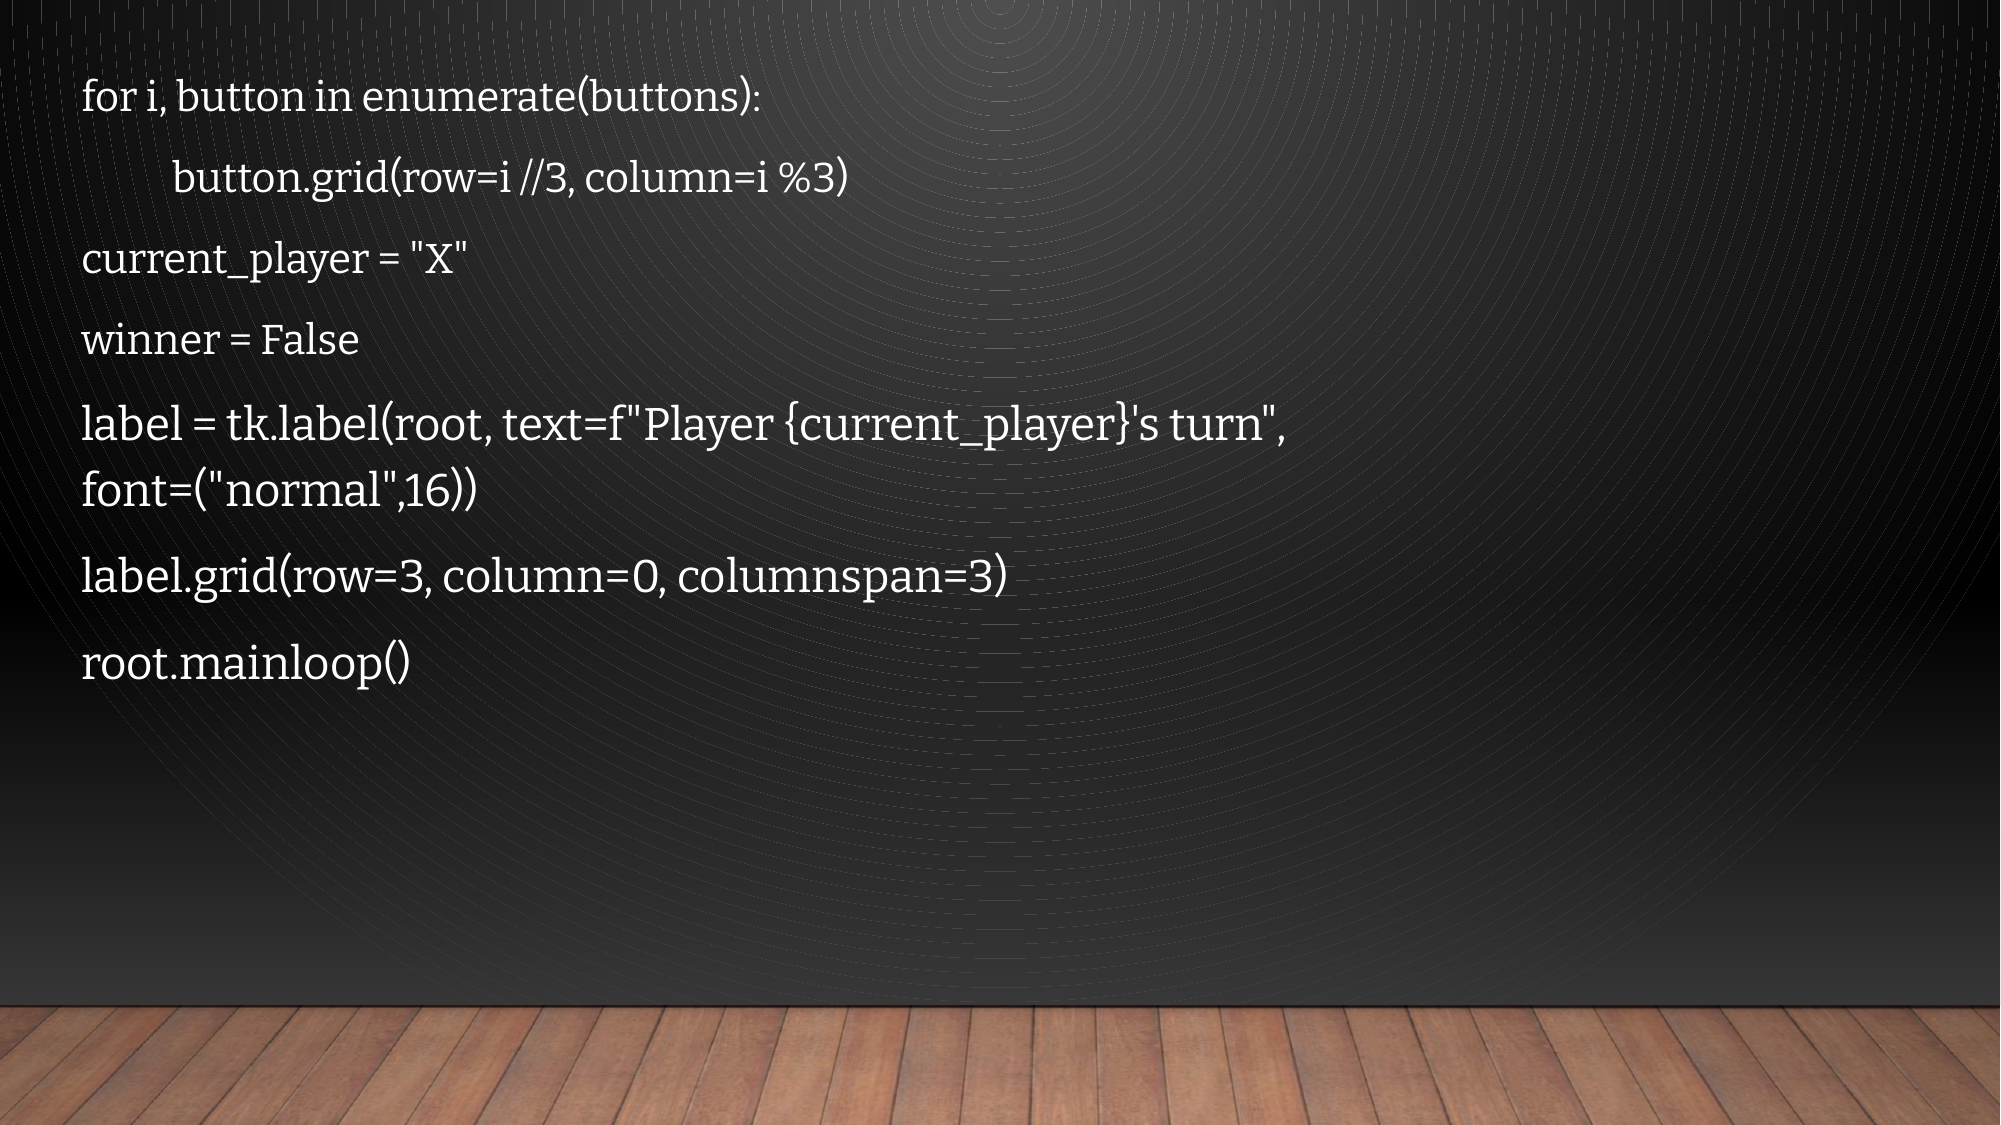

for i, button in enumerate(buttons):
           button.grid(row=i //3, column=i %3)
current_player = "X"
winner = False
label = tk.label(root, text=f"Player {current_player}'s turn", font=("normal",16))
label.grid(row=3, column=0, columnspan=3)
root.mainloop()